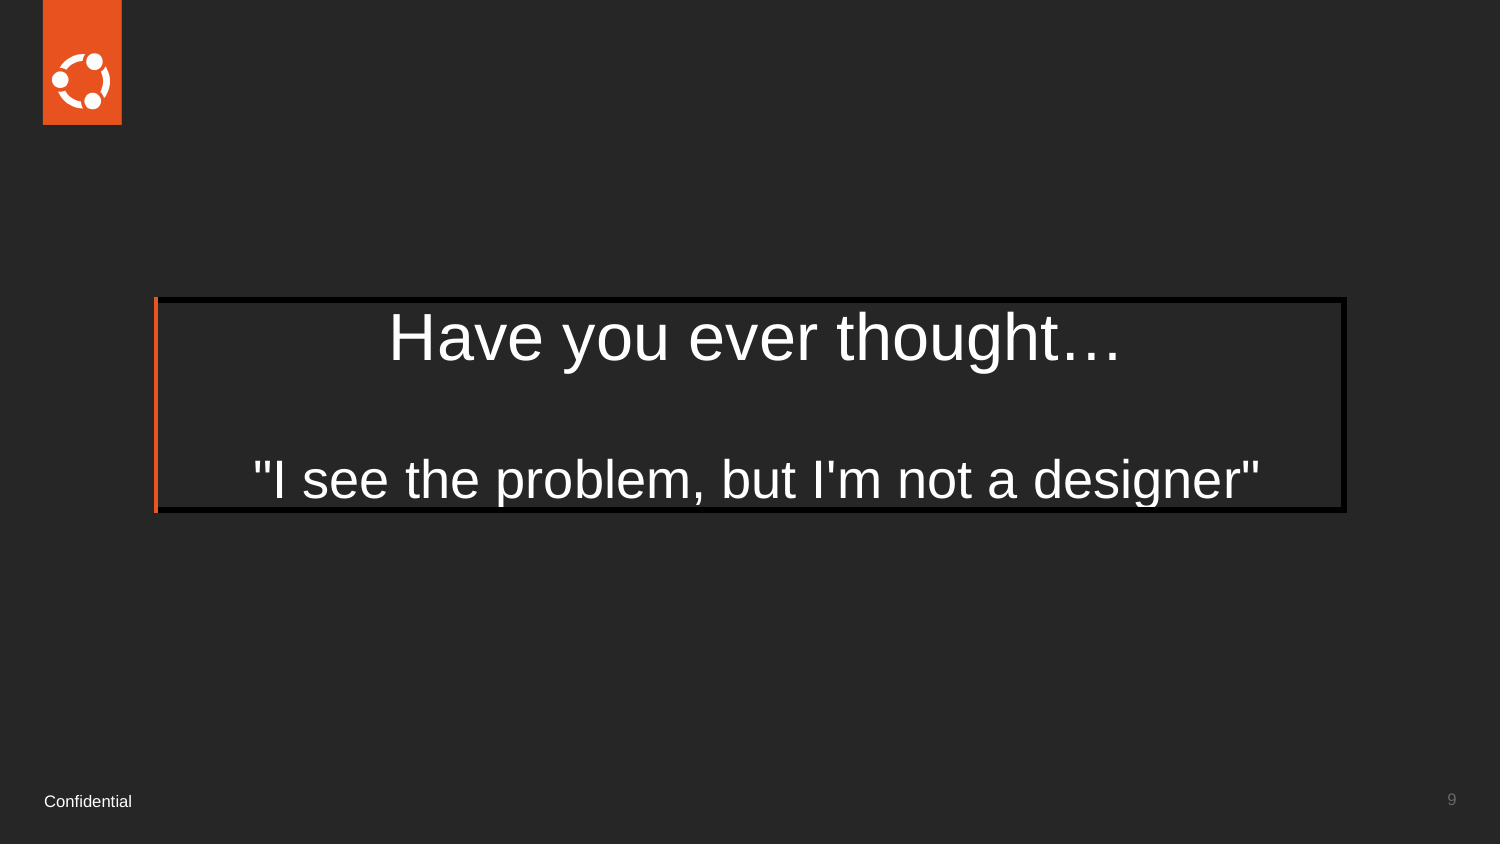

| Have you ever thought… "I see the problem, but I'm not a designer" |
| --- |
9
Confidential